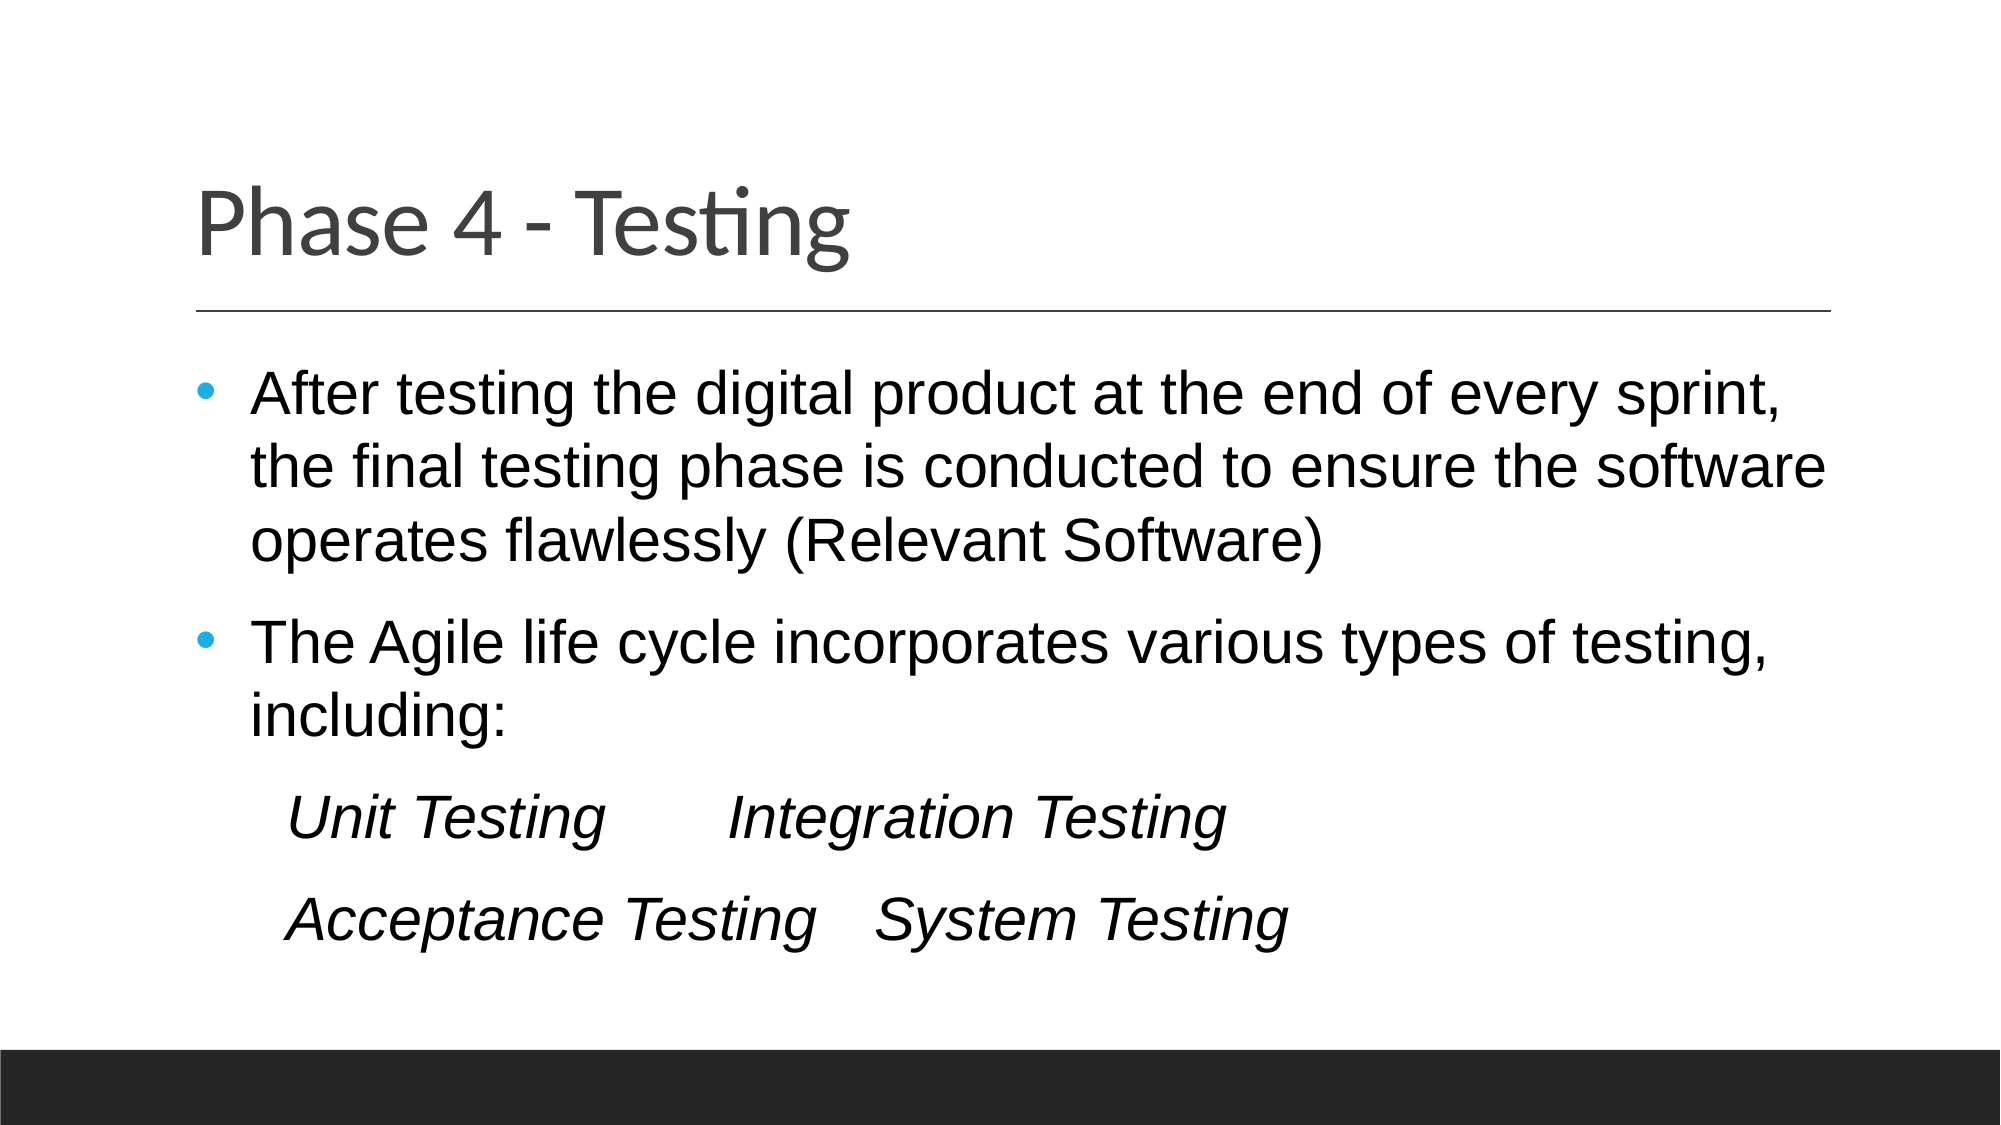

# Phase 4 - Testing
After testing the digital product at the end of every sprint, the final testing phase is conducted to ensure the software operates flawlessly (Relevant Software)
The Agile life cycle incorporates various types of testing, including:
Unit Testing			Integration Testing
Acceptance Testing		System Testing